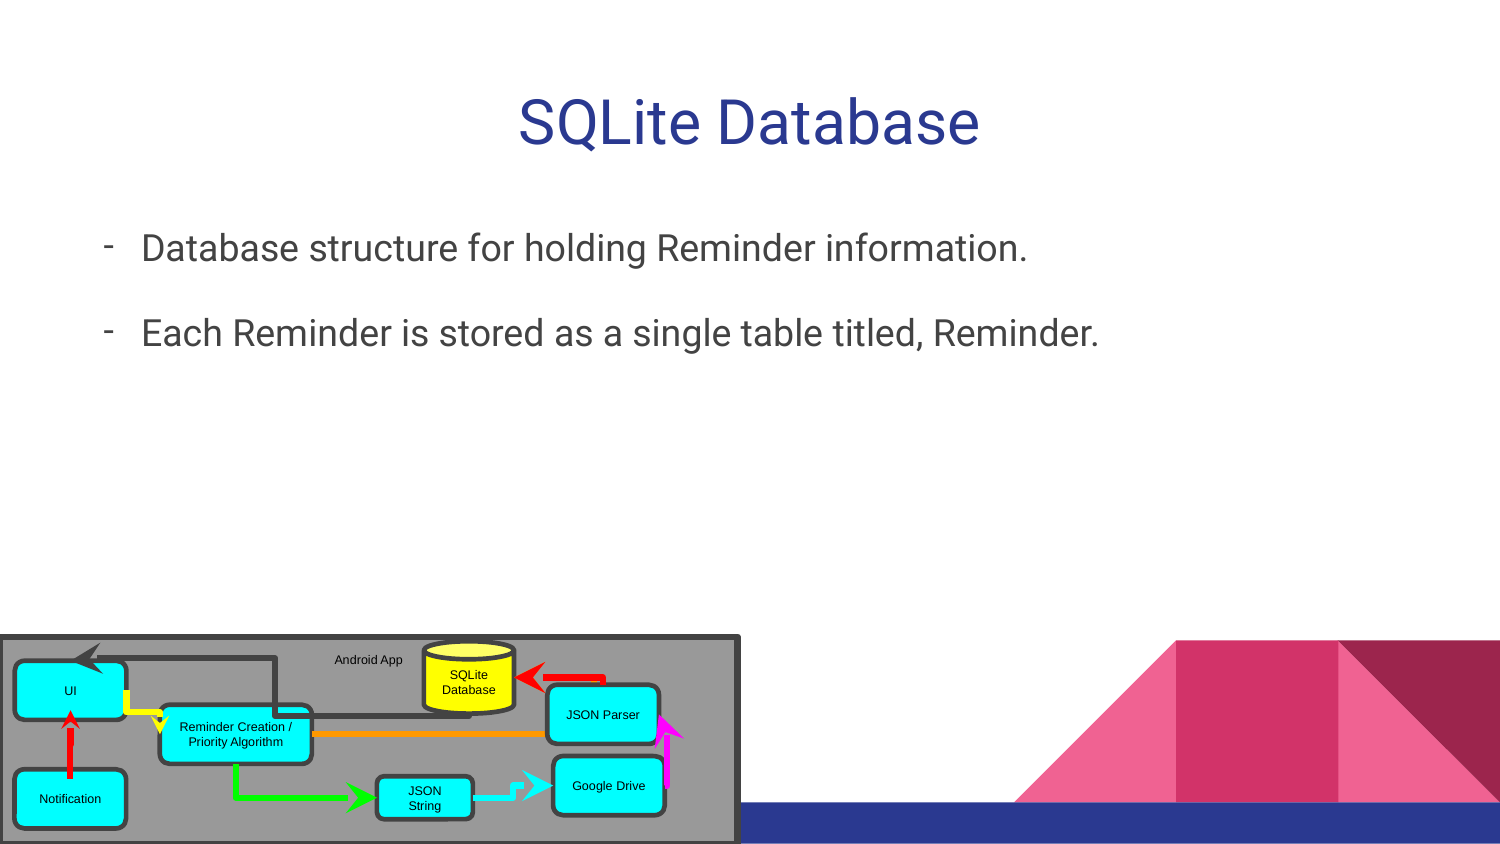

# SQLite Database
Database structure for holding Reminder information.
Each Reminder is stored as a single table titled, Reminder.

Android App
SQLite Database
UI
Reminder Creation / Priority Algorithm
Notification
JSON String
JSON Parser
Google Drive

Notification
UI
SQLite Database
Priority Algorithm
JSON